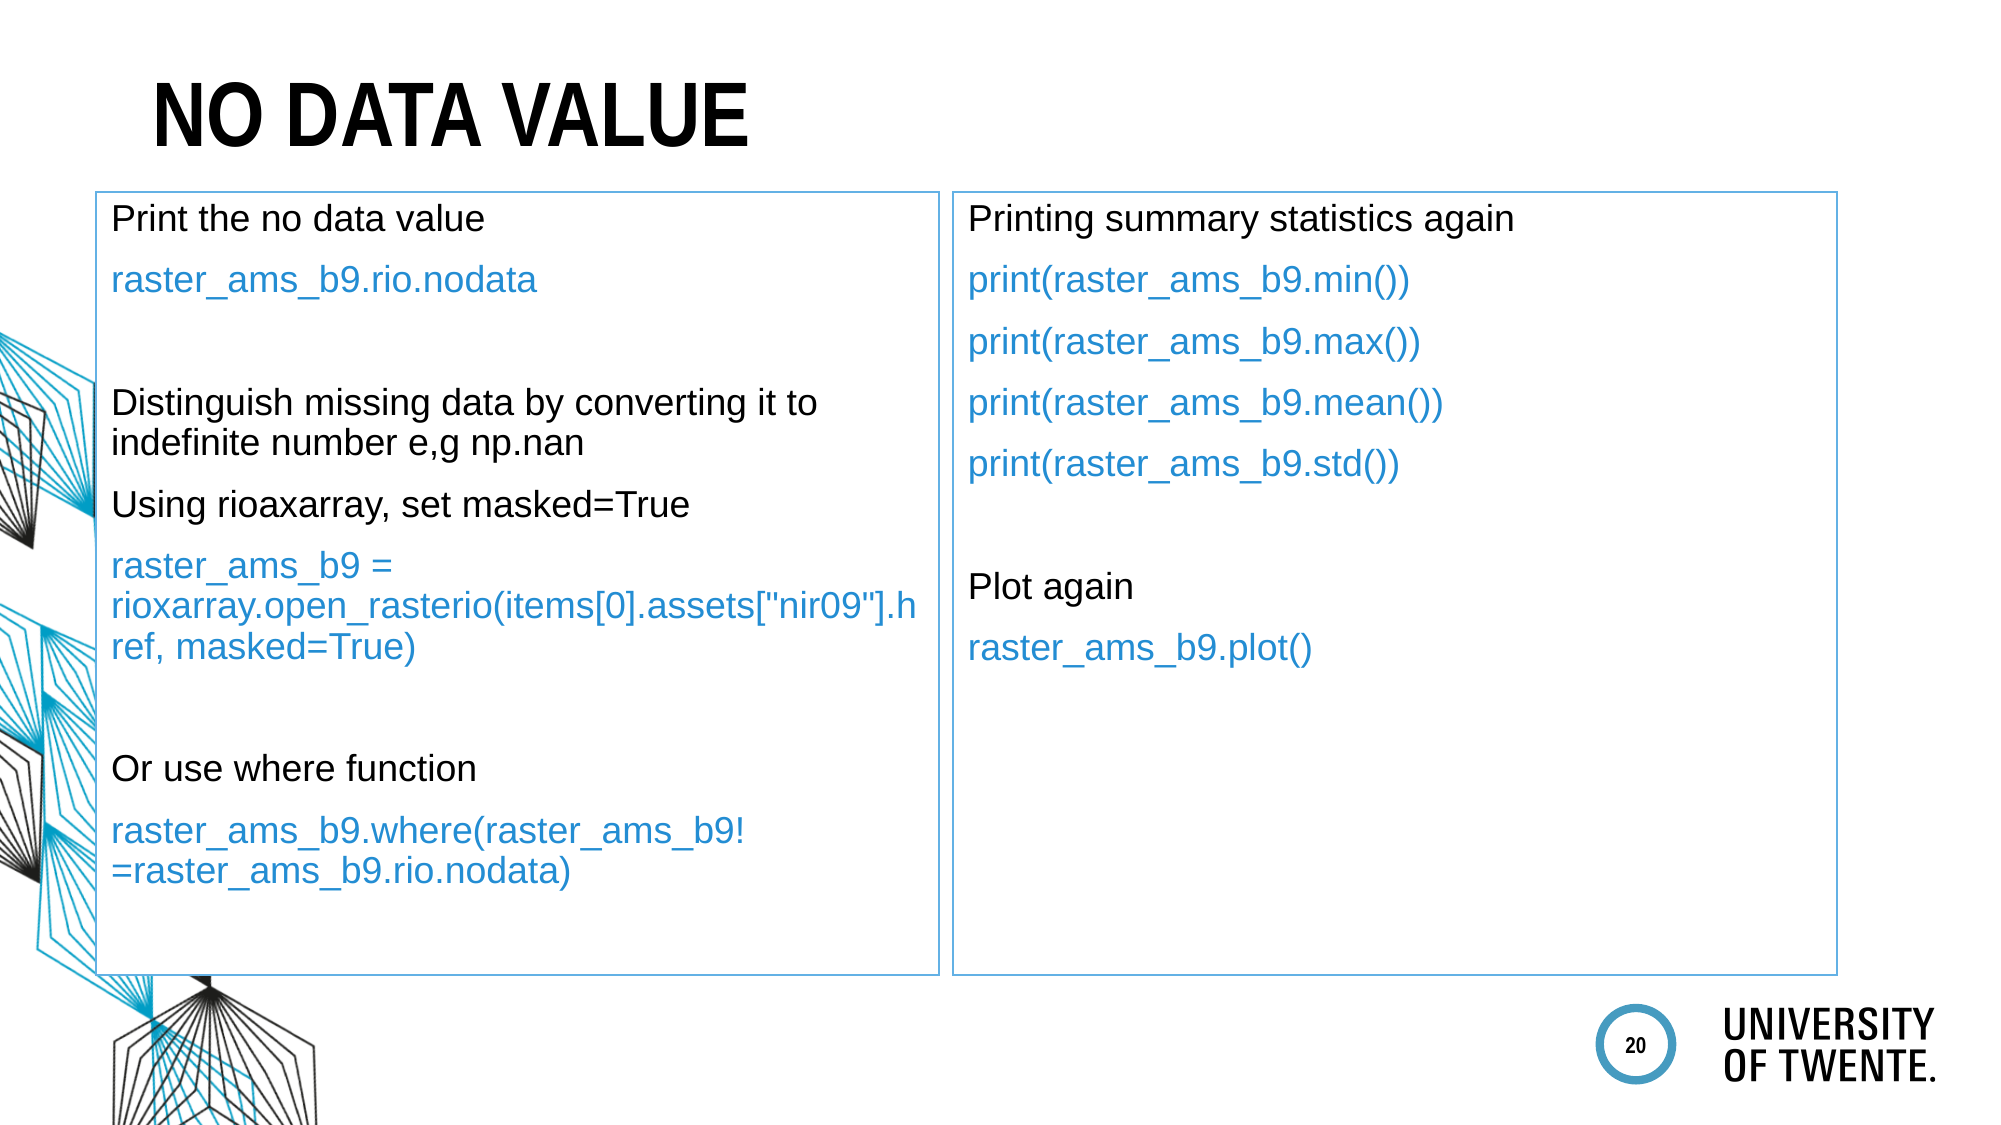

# No data value
Print the no data value
raster_ams_b9.rio.nodata

Distinguish missing data by converting it to indefinite number e,g np.nan
Using rioaxarray, set masked=True
raster_ams_b9 = rioxarray.open_rasterio(items[0].assets["nir09"].href, masked=True)

Or use where function
raster_ams_b9.where(raster_ams_b9!=raster_ams_b9.rio.nodata)
Printing summary statistics again
print(raster_ams_b9.min())
print(raster_ams_b9.max())
print(raster_ams_b9.mean())
print(raster_ams_b9.std())

Plot again
raster_ams_b9.plot()

20